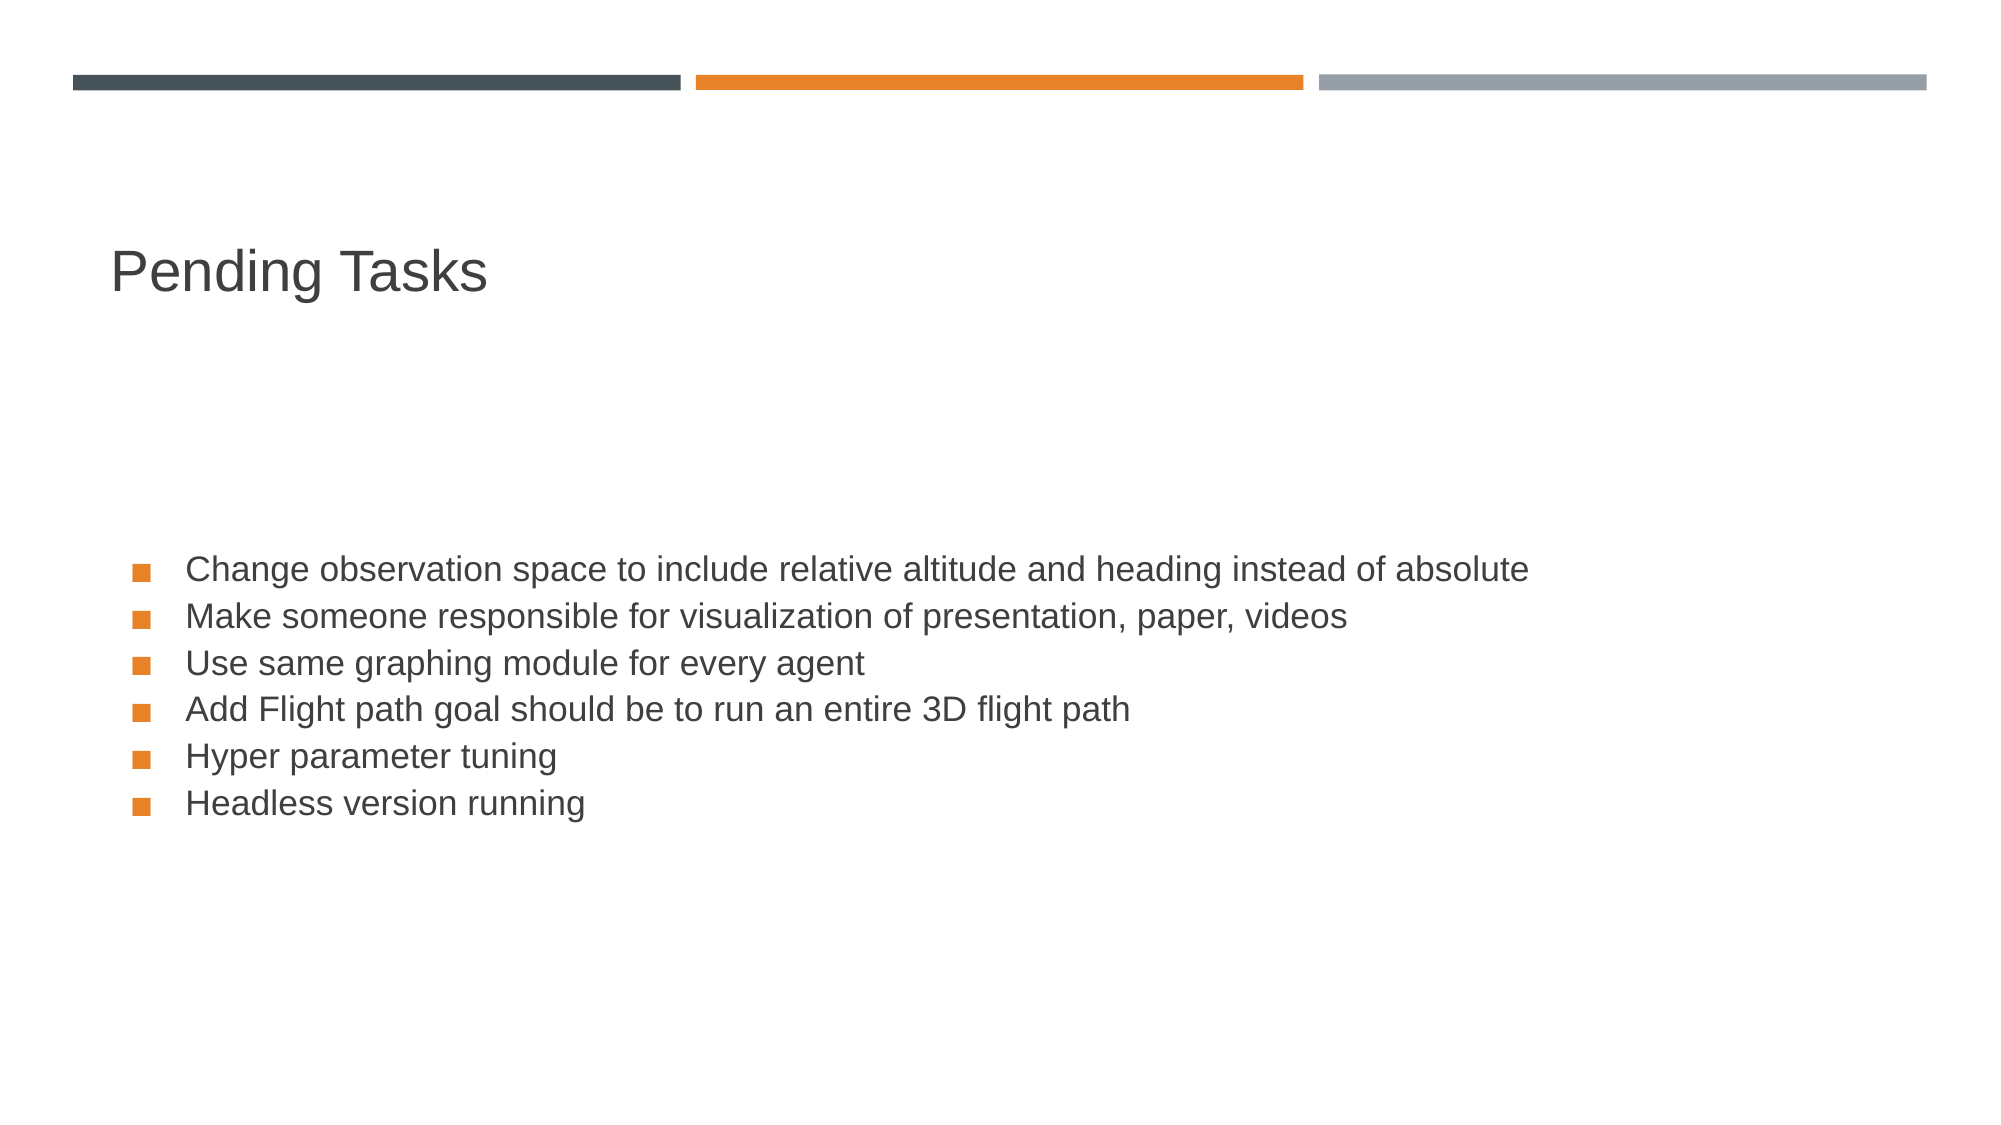

# Pending Tasks
Change observation space to include relative altitude and heading instead of absolute
Make someone responsible for visualization of presentation, paper, videos
Use same graphing module for every agent
Add Flight path goal should be to run an entire 3D flight path
Hyper parameter tuning
Headless version running